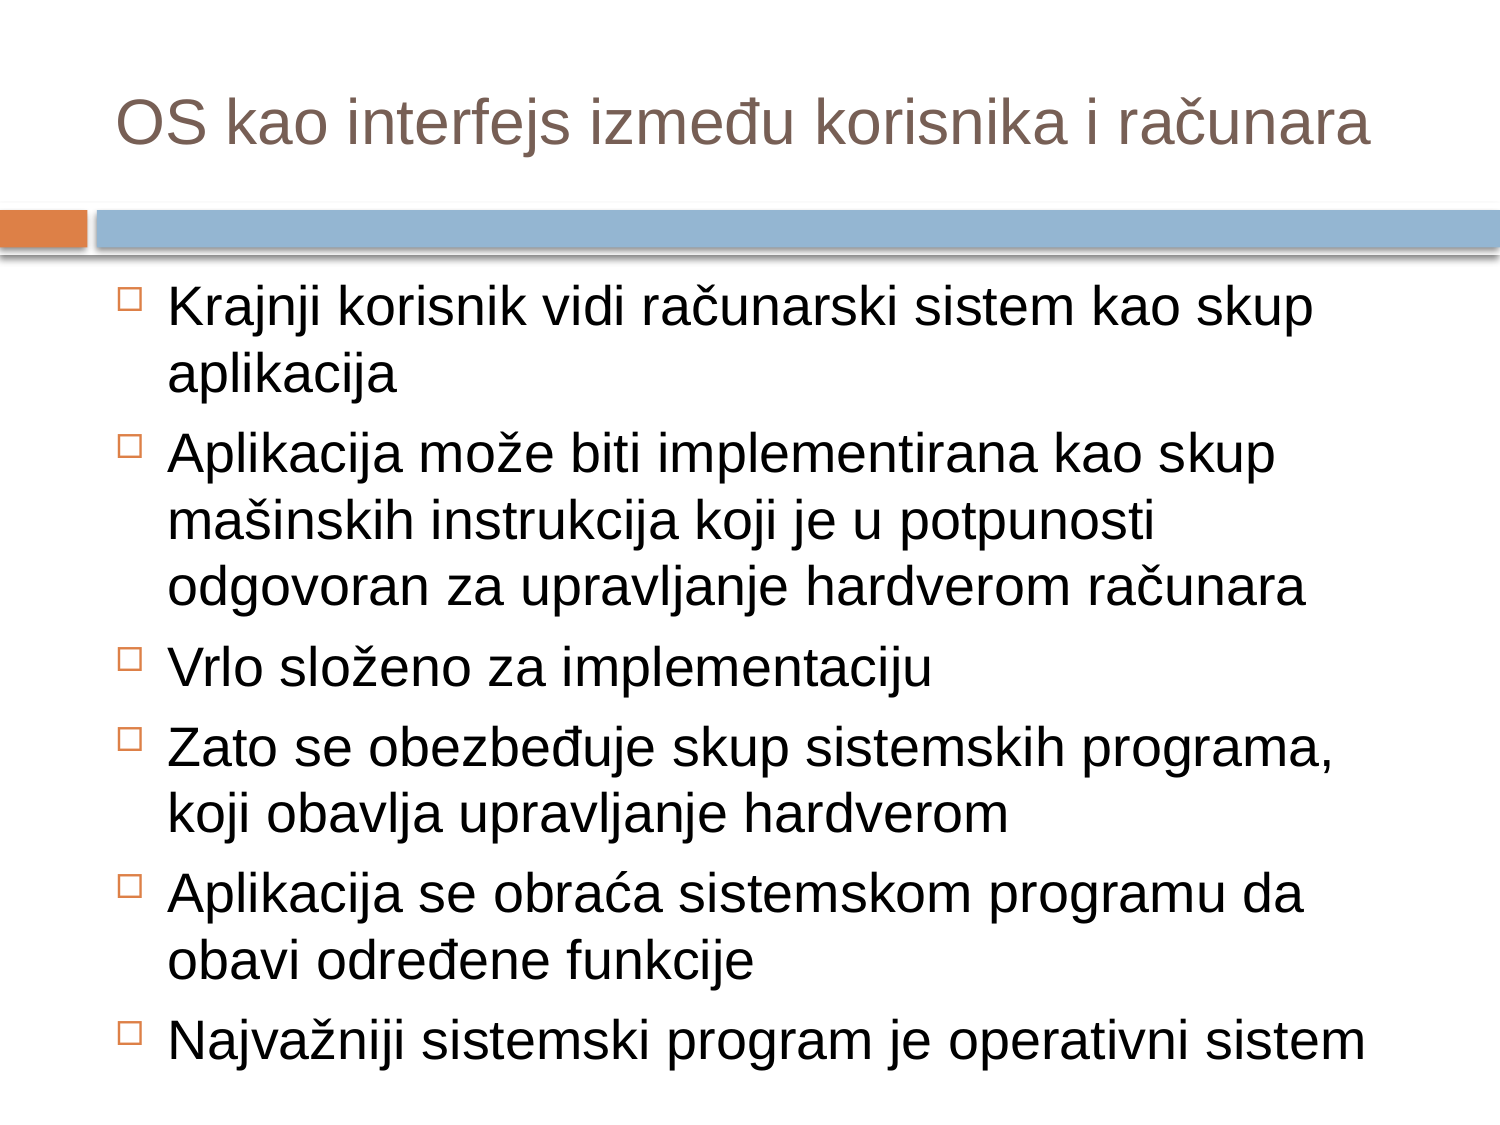

# OS kao interfejs između korisnika i računara
Krajnji korisnik vidi računarski sistem kao skup aplikacija
Aplikacija može biti implementirana kao skup mašinskih instrukcija koji je u potpunosti odgovoran za upravljanje hardverom računara
Vrlo složeno za implementaciju
Zato se obezbeđuje skup sistemskih programa, koji obavlja upravljanje hardverom
Aplikacija se obraća sistemskom programu da obavi određene funkcije
Najvažniji sistemski program je operativni sistem